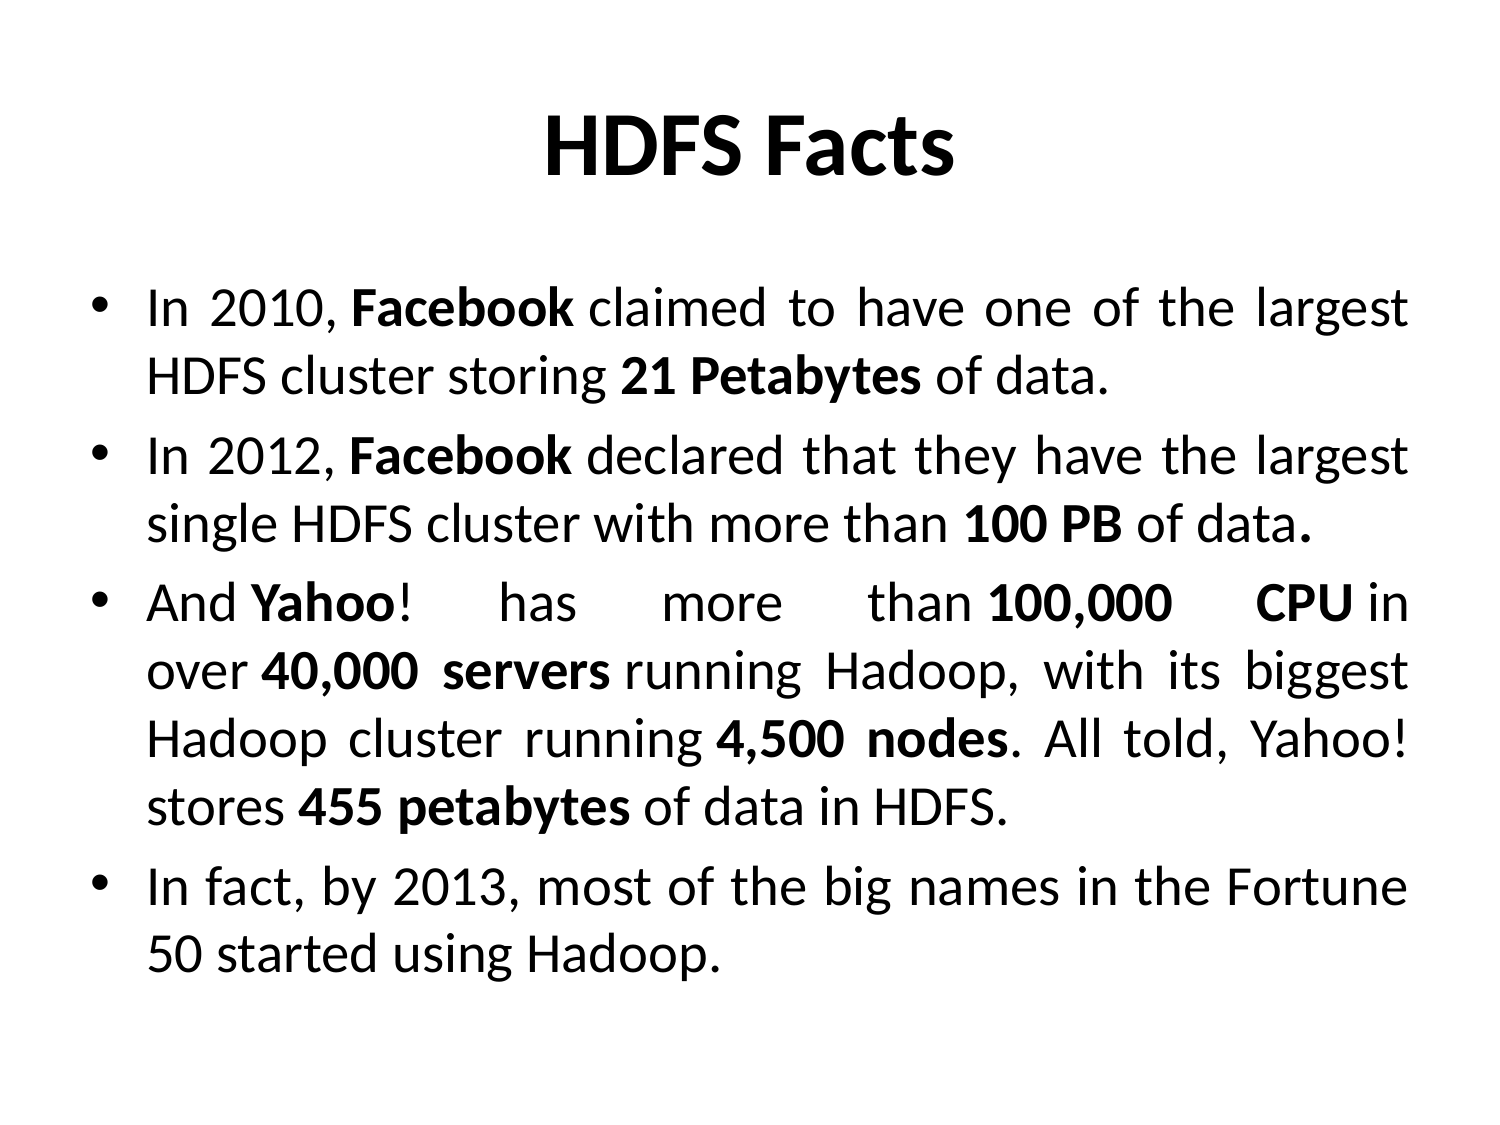

# HDFS Facts
In 2010, Facebook claimed to have one of the largest HDFS cluster storing 21 Petabytes of data.
In 2012, Facebook declared that they have the largest single HDFS cluster with more than 100 PB of data.
And Yahoo! has more than 100,000 CPU in over 40,000 servers running Hadoop, with its biggest Hadoop cluster running 4,500 nodes. All told, Yahoo! stores 455 petabytes of data in HDFS.
In fact, by 2013, most of the big names in the Fortune 50 started using Hadoop.